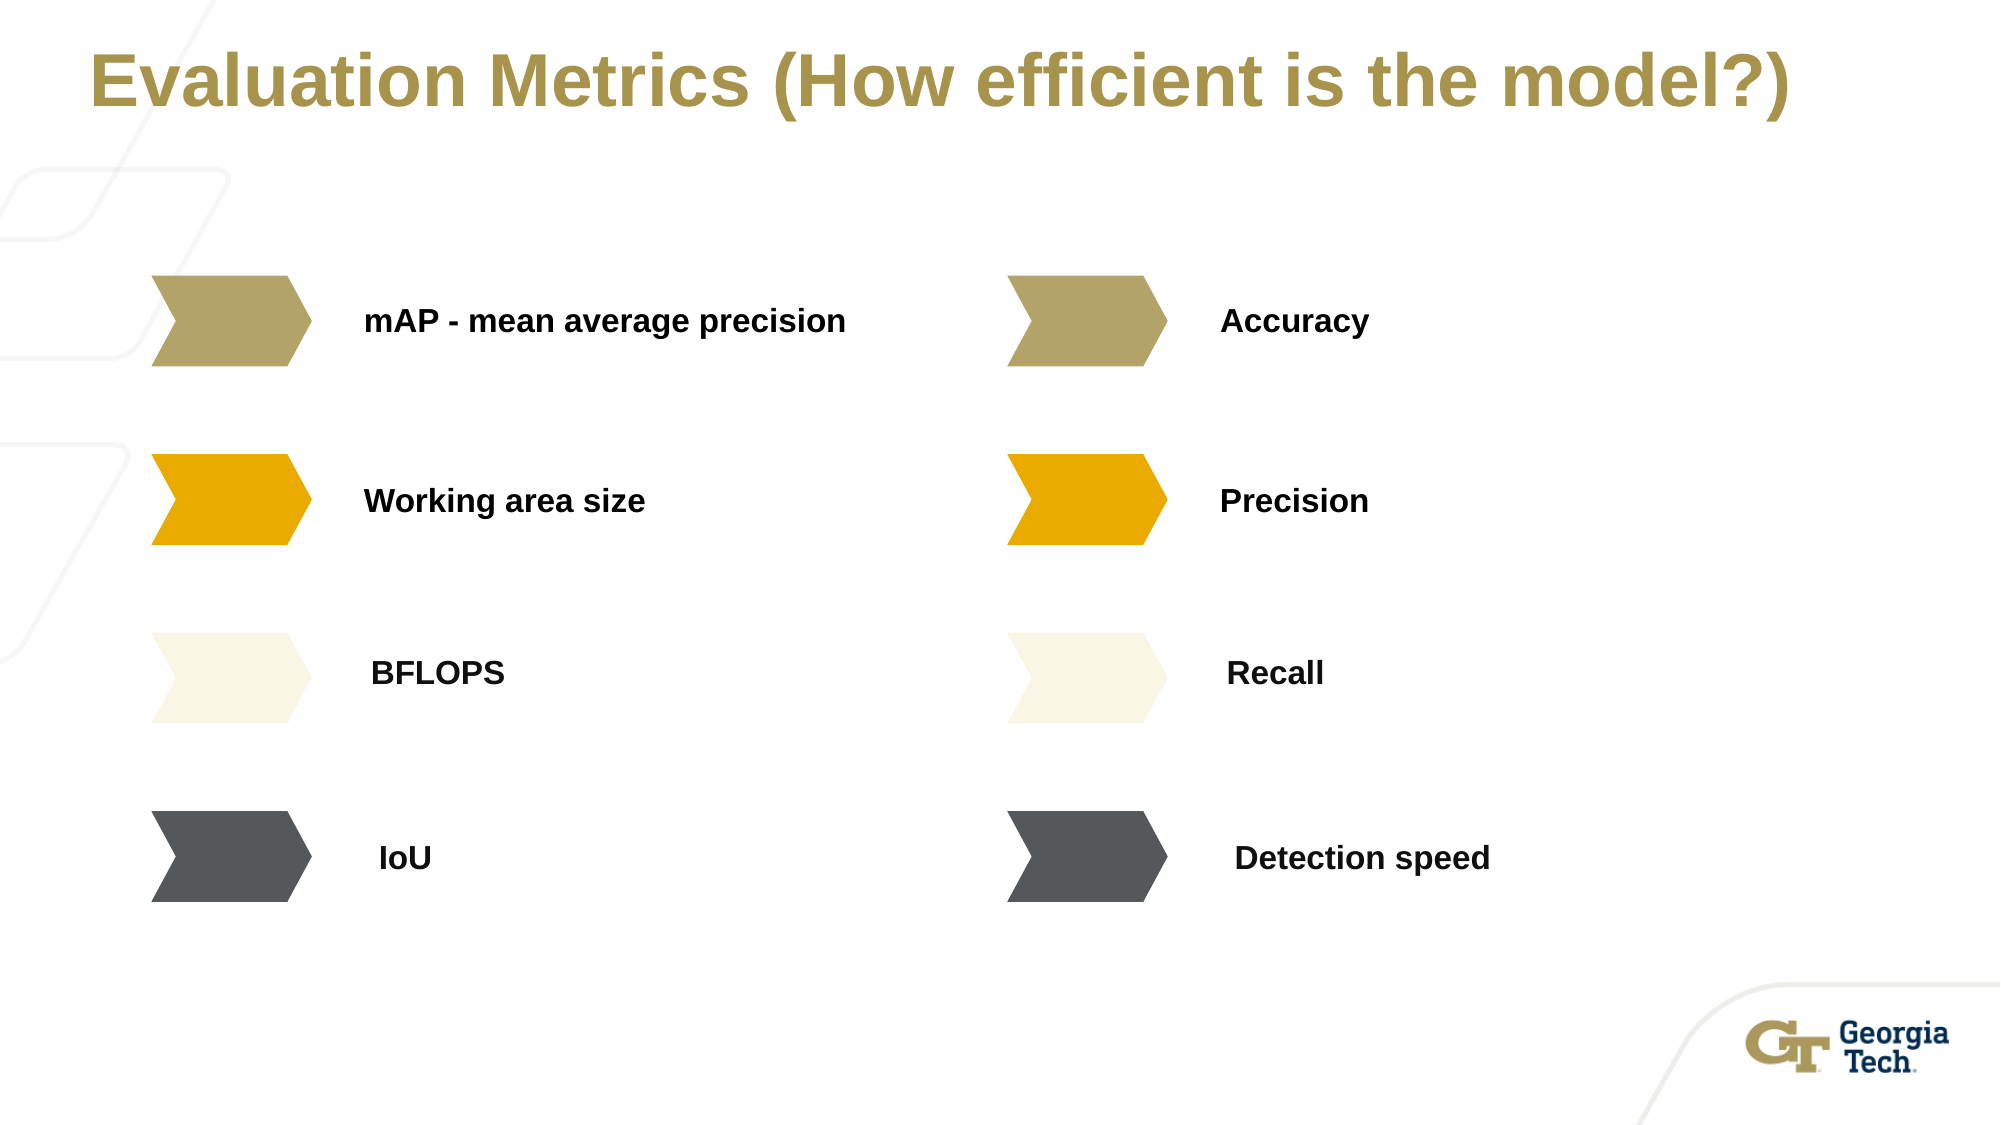

Evaluation Metrics (How efficient is the model?)

mAP - mean average precision
Accuracy

Working area size
Precision

BFLOPS
Recall

IoU
Detection speed